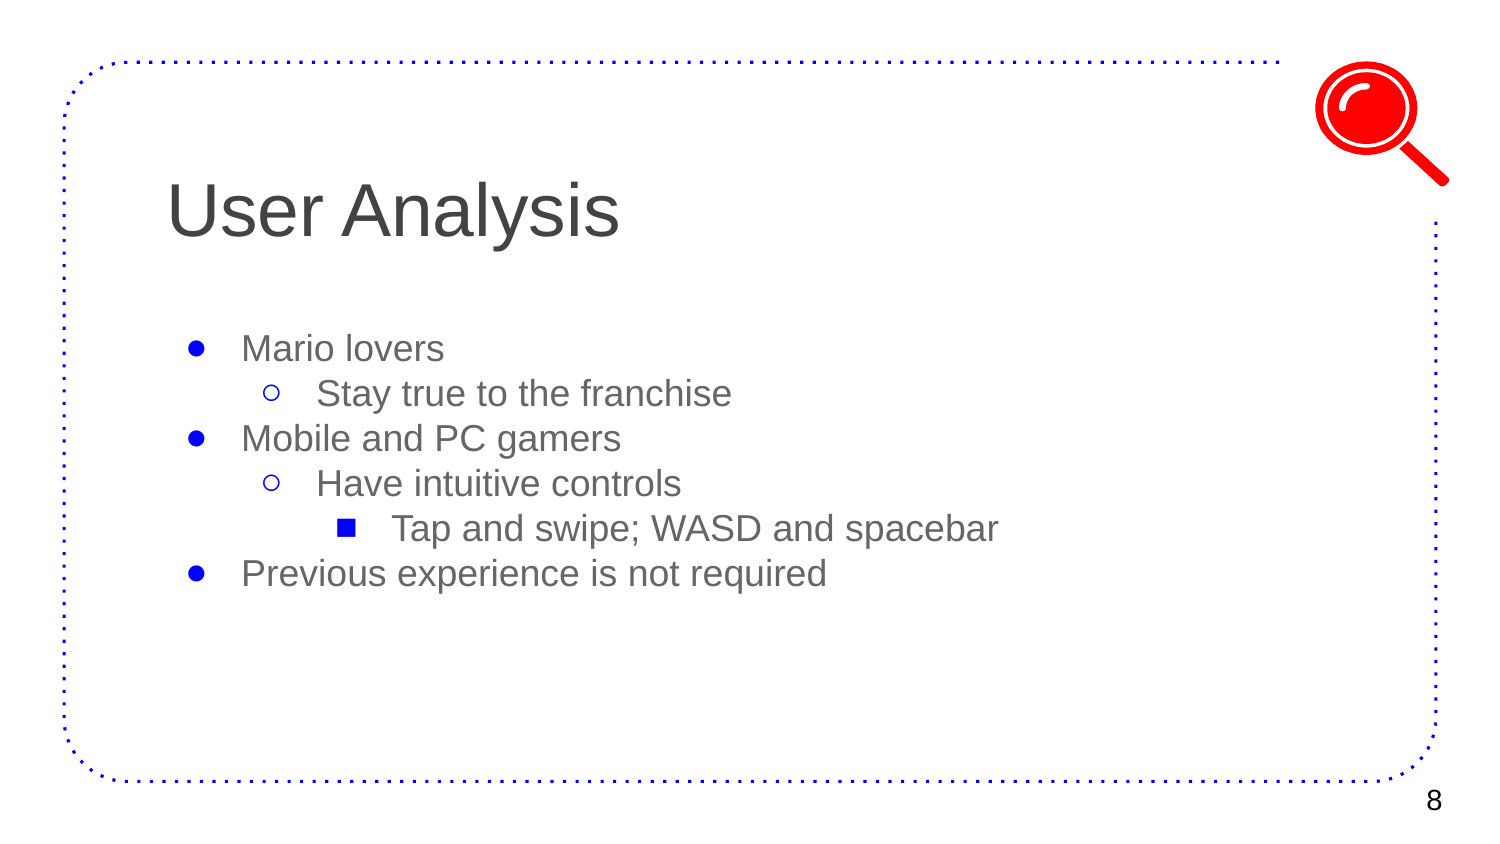

# User Analysis
Mario lovers
Stay true to the franchise
Mobile and PC gamers
Have intuitive controls
Tap and swipe; WASD and spacebar
Previous experience is not required
8